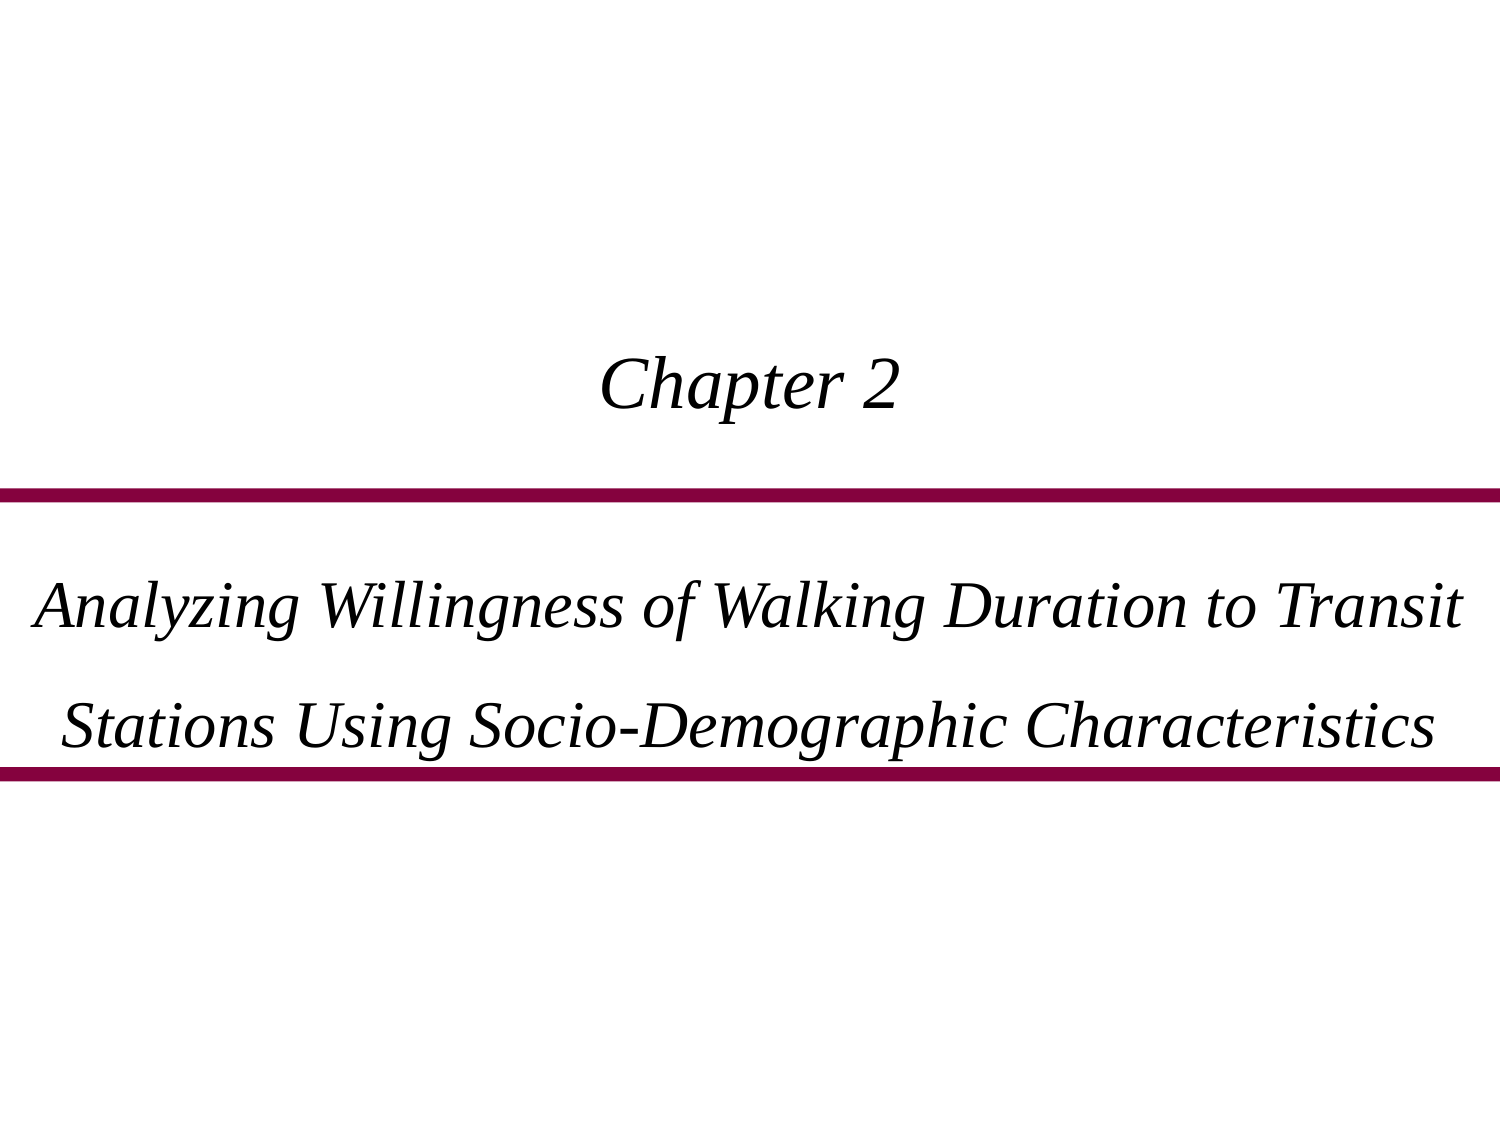

Chapter 2

Analyzing Willingness of Walking Duration to Transit Stations Using Socio-Demographic Characteristics